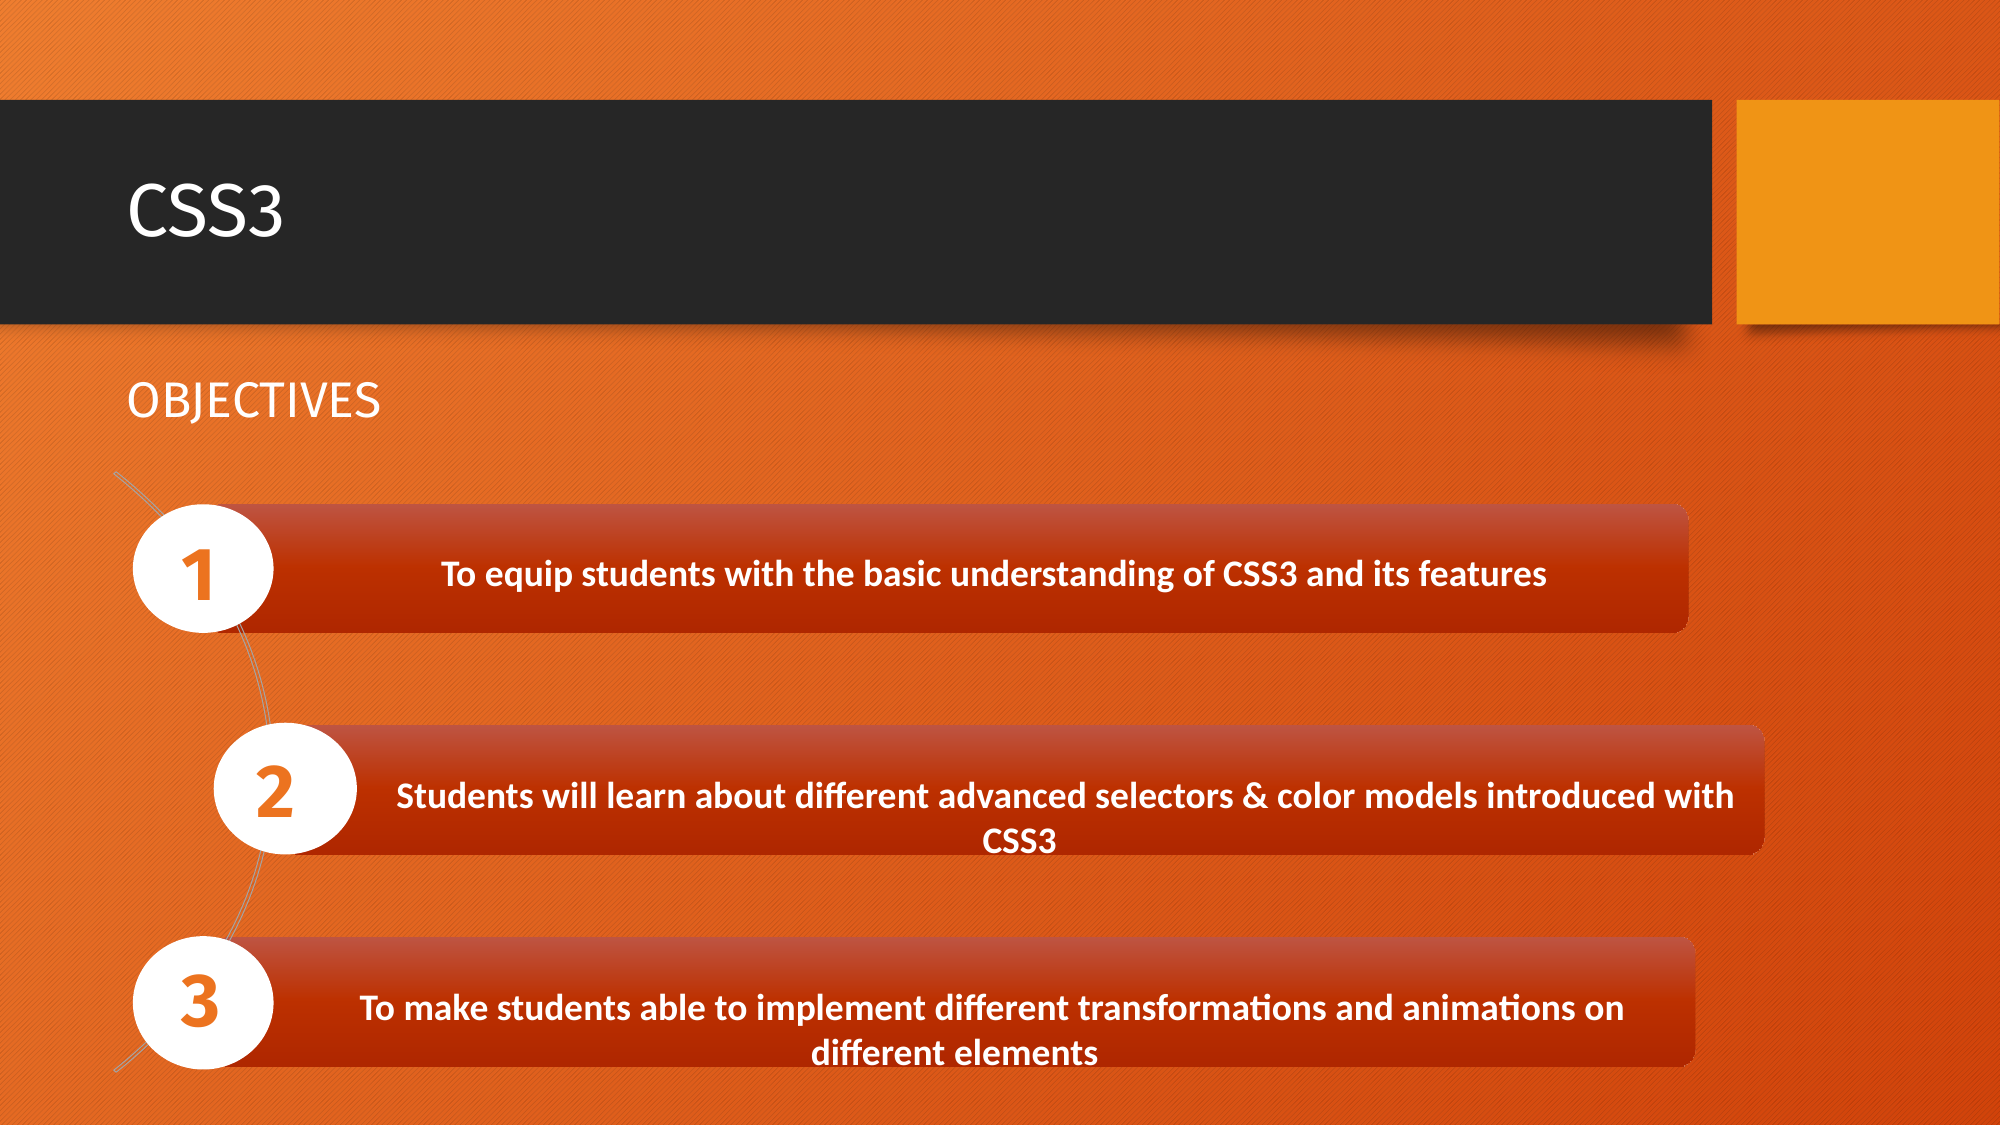

# CSS3
OBJECTIVES

T
           To equip students with the basic understanding of CSS3 and its features
1

          Students will learn about different advanced selectors & color models introduced with CSS3
2

         To make students able to implement different transformations and animations on different elements
3